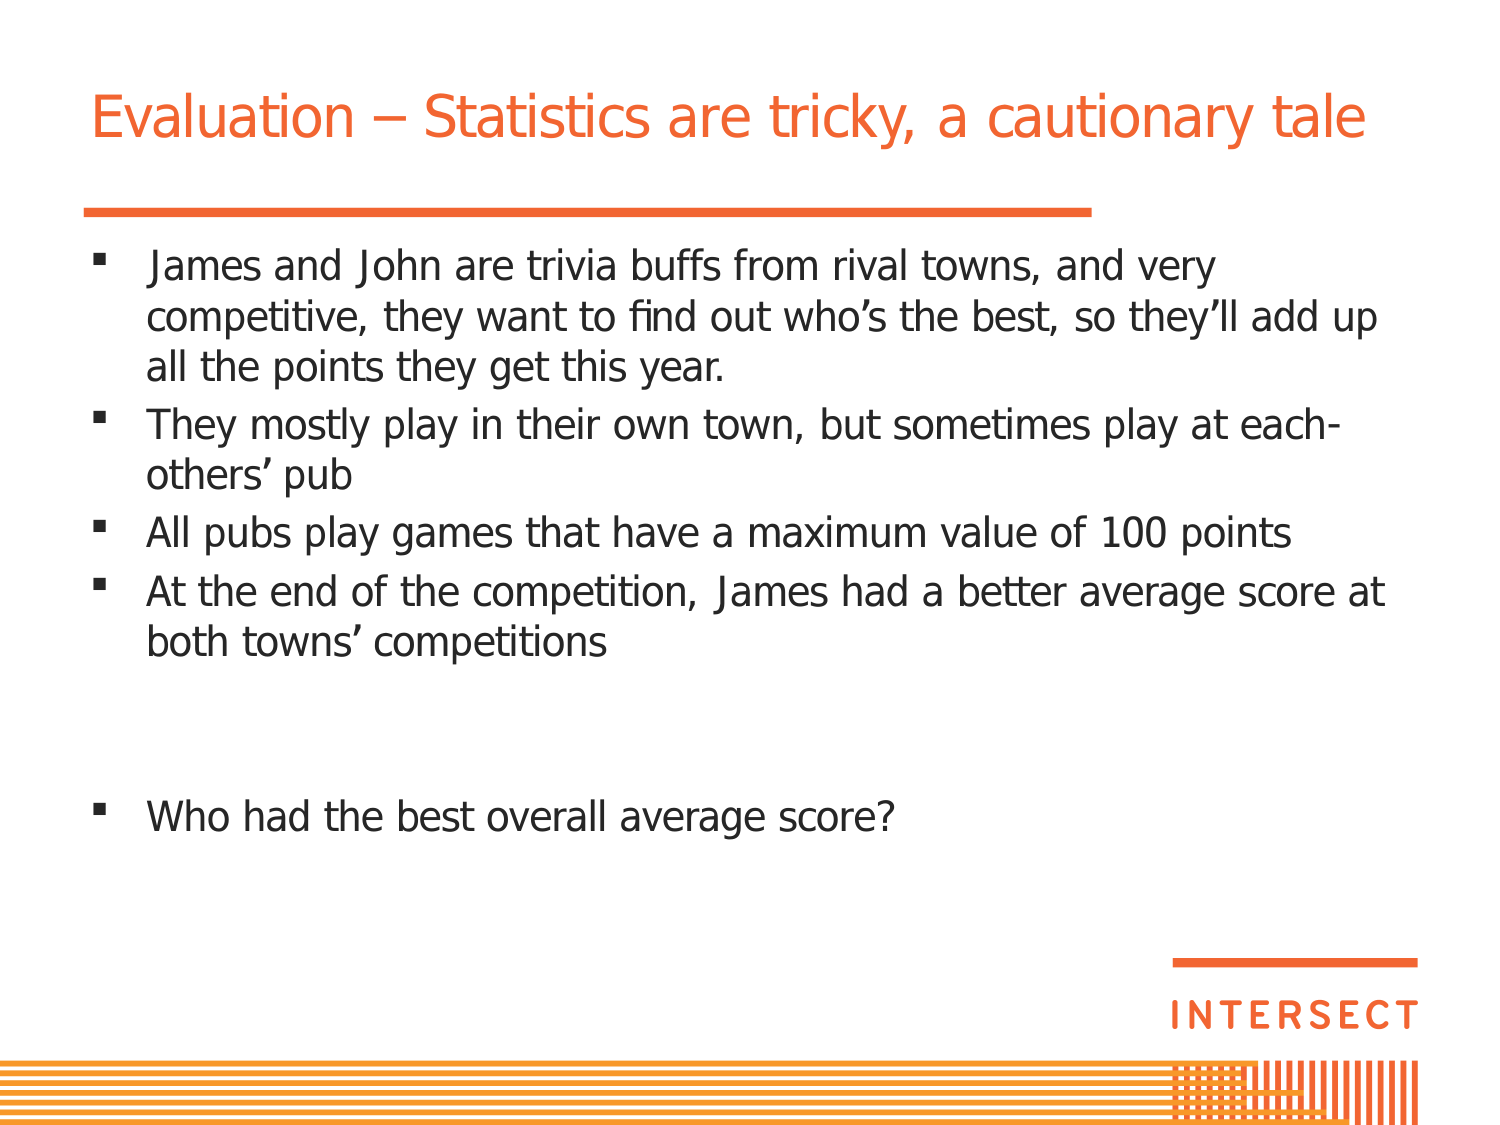

# Evaluation – Statistics are tricky, a cautionary tale
James and John are trivia buffs from rival towns, and very competitive, they want to find out who’s the best, so they’ll add up all the points they get this year.
They mostly play in their own town, but sometimes play at each-others’ pub
All pubs play games that have a maximum value of 100 points
At the end of the competition, James had a better average score at both towns’ competitions

Who had the best overall average score?